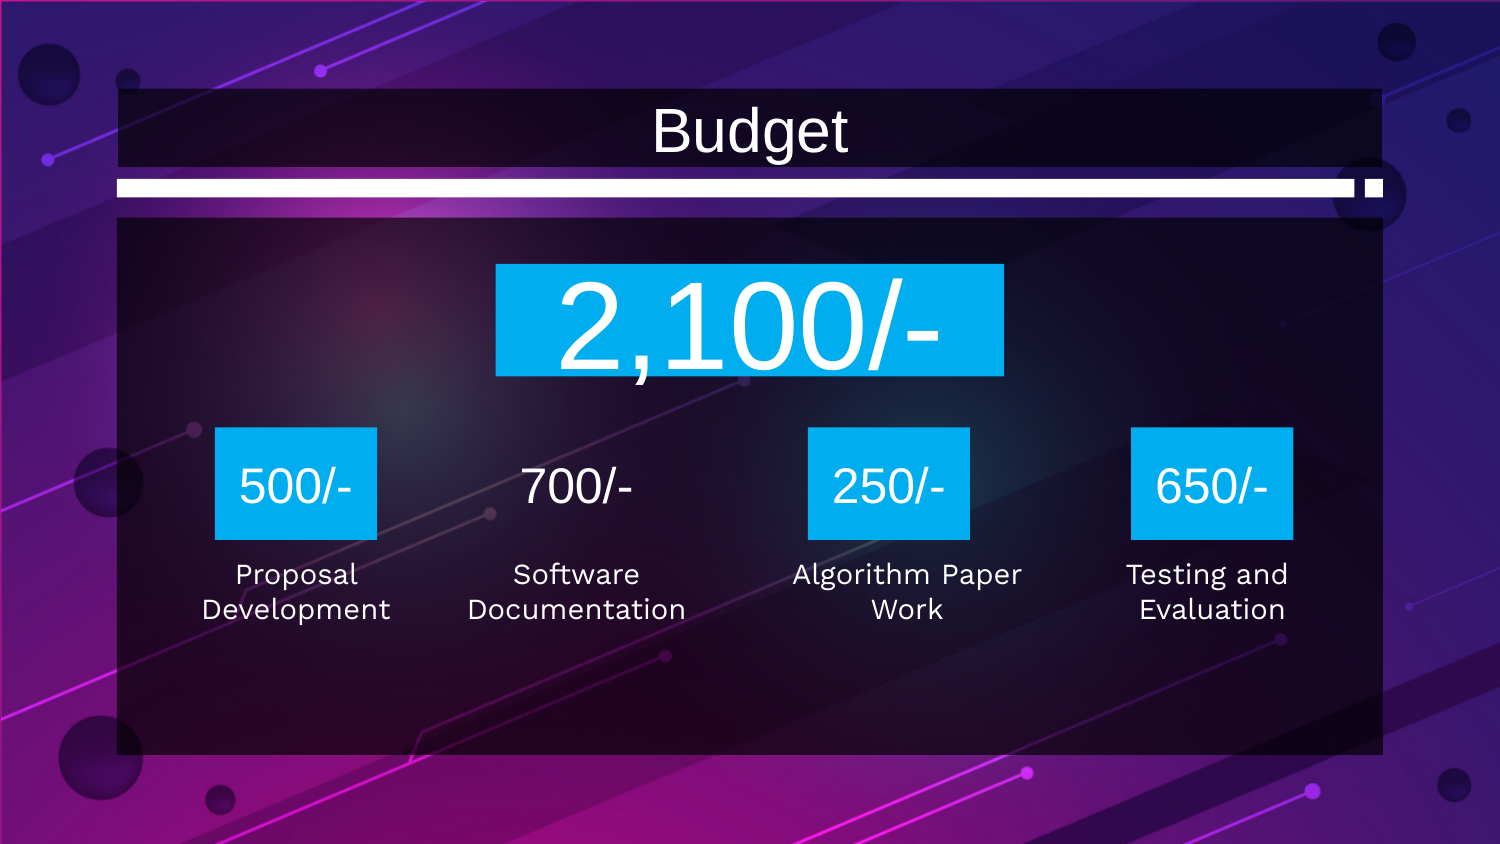

# Budget

2,100/-
500/-
650/-
250/-
700/-
Algorithm Paper Work
Testing and  Evaluation
Proposal Development
Software Documentation